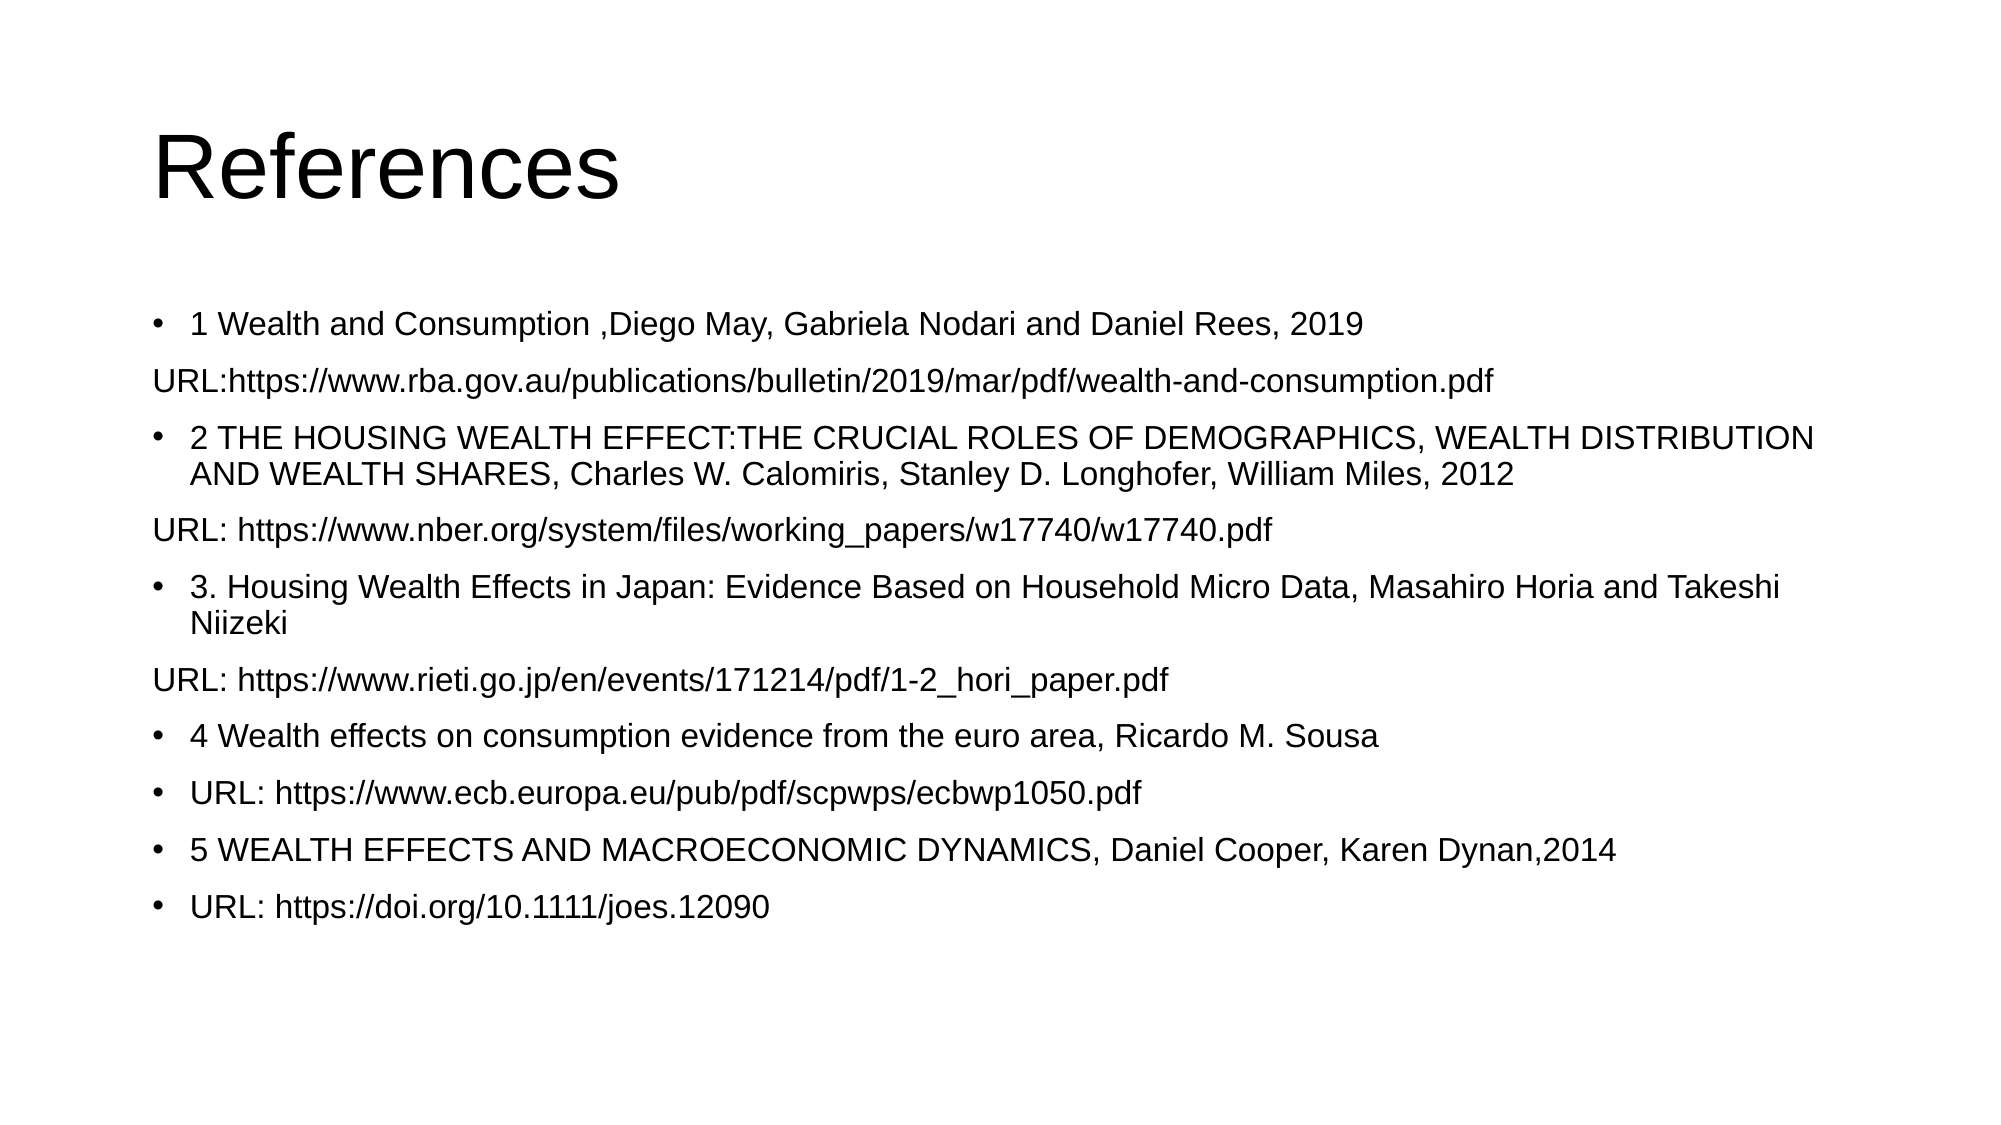

# References
1 Wealth and Consumption ,Diego May, Gabriela Nodari and Daniel Rees, 2019
URL:https://www.rba.gov.au/publications/bulletin/2019/mar/pdf/wealth-and-consumption.pdf
2 THE HOUSING WEALTH EFFECT:THE CRUCIAL ROLES OF DEMOGRAPHICS, WEALTH DISTRIBUTION AND WEALTH SHARES, Charles W. Calomiris, Stanley D. Longhofer, William Miles, 2012
URL: https://www.nber.org/system/files/working_papers/w17740/w17740.pdf
3. Housing Wealth Effects in Japan: Evidence Based on Household Micro Data, Masahiro Horia and Takeshi Niizeki
URL: https://www.rieti.go.jp/en/events/171214/pdf/1-2_hori_paper.pdf
4 Wealth effects on consumption evidence from the euro area, Ricardo M. Sousa
URL: https://www.ecb.europa.eu/pub/pdf/scpwps/ecbwp1050.pdf
5 WEALTH EFFECTS AND MACROECONOMIC DYNAMICS, Daniel Cooper, Karen Dynan,2014
URL: https://doi.org/10.1111/joes.12090